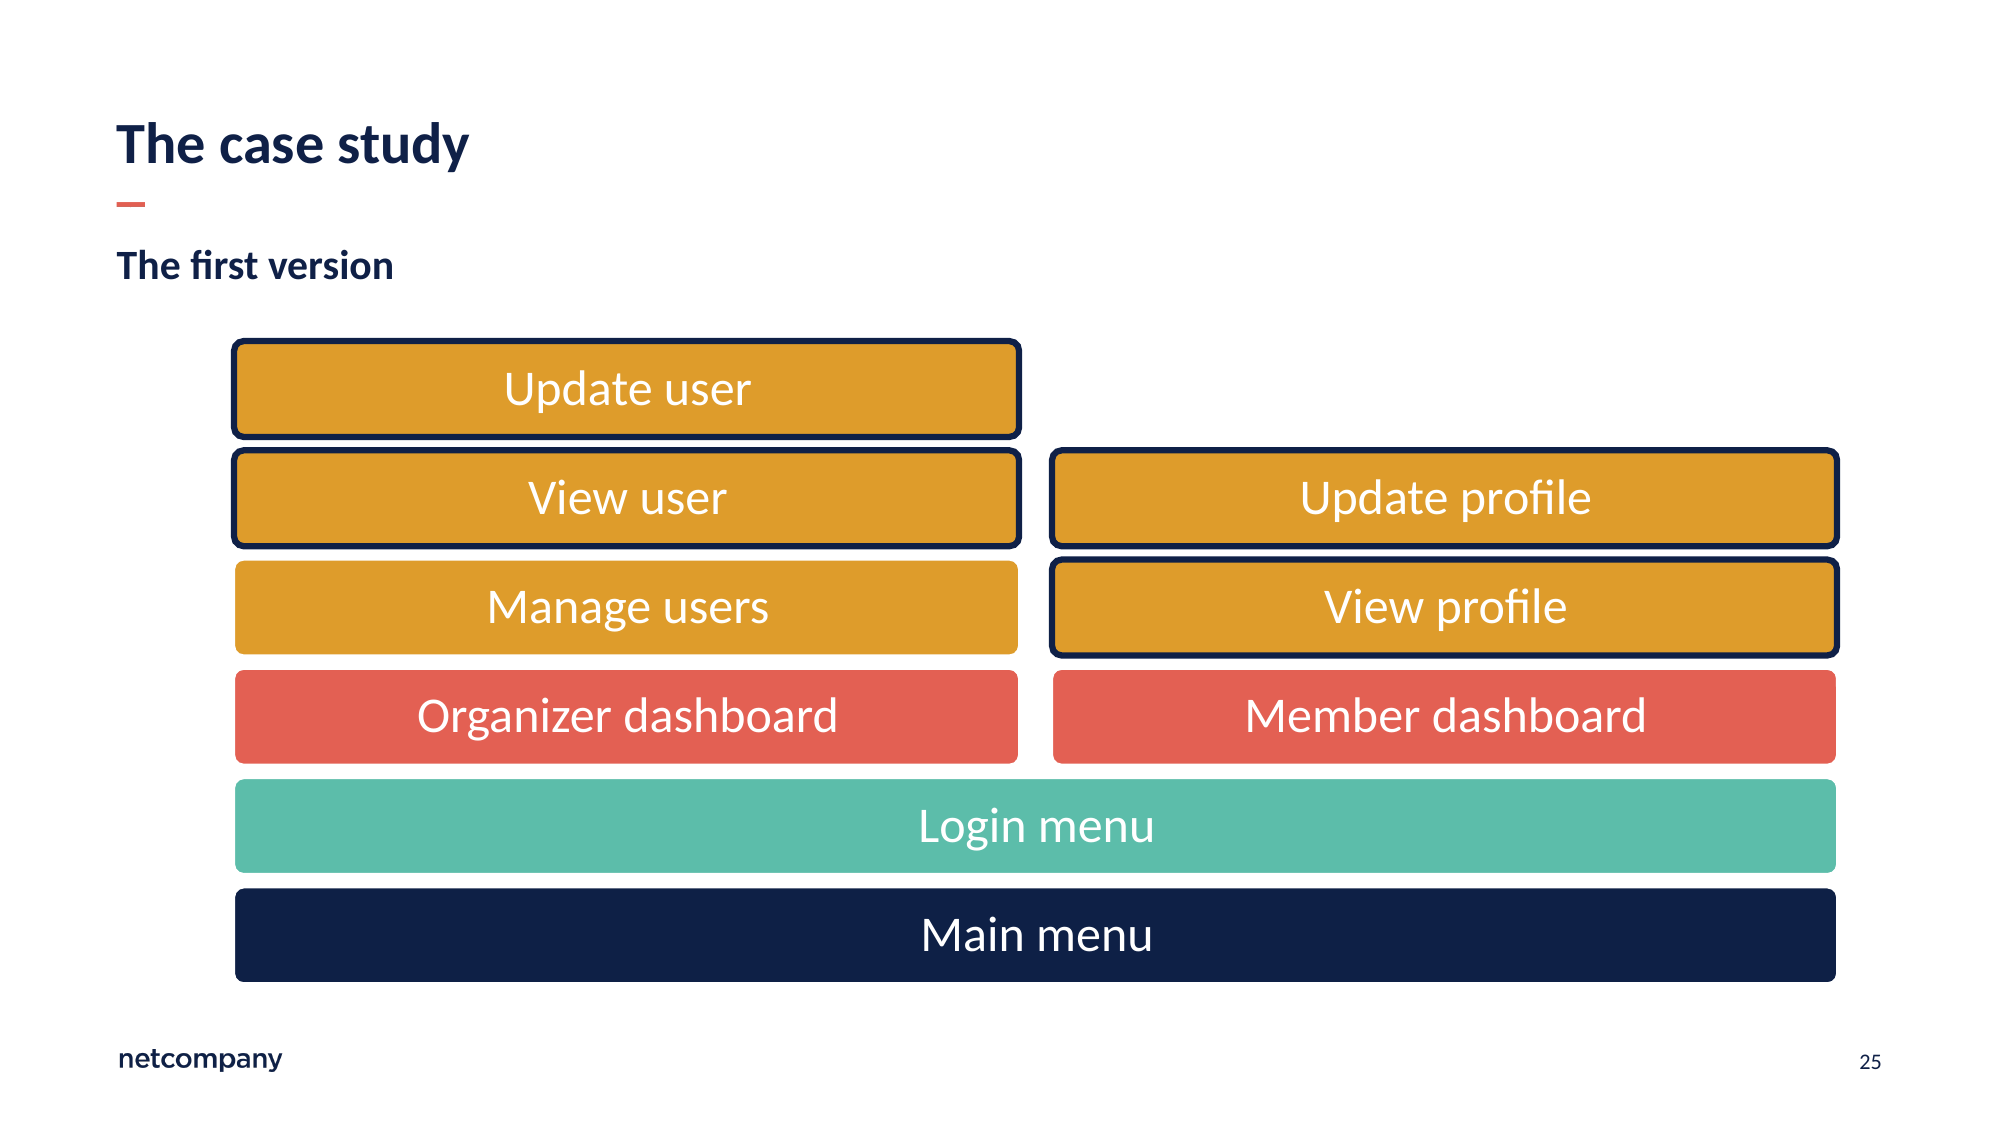

# The case study
The first version
Main menu
Login menu
Organizer dashboard
Manage users
View user
Update user
Member dashboard
View profile
Update profile